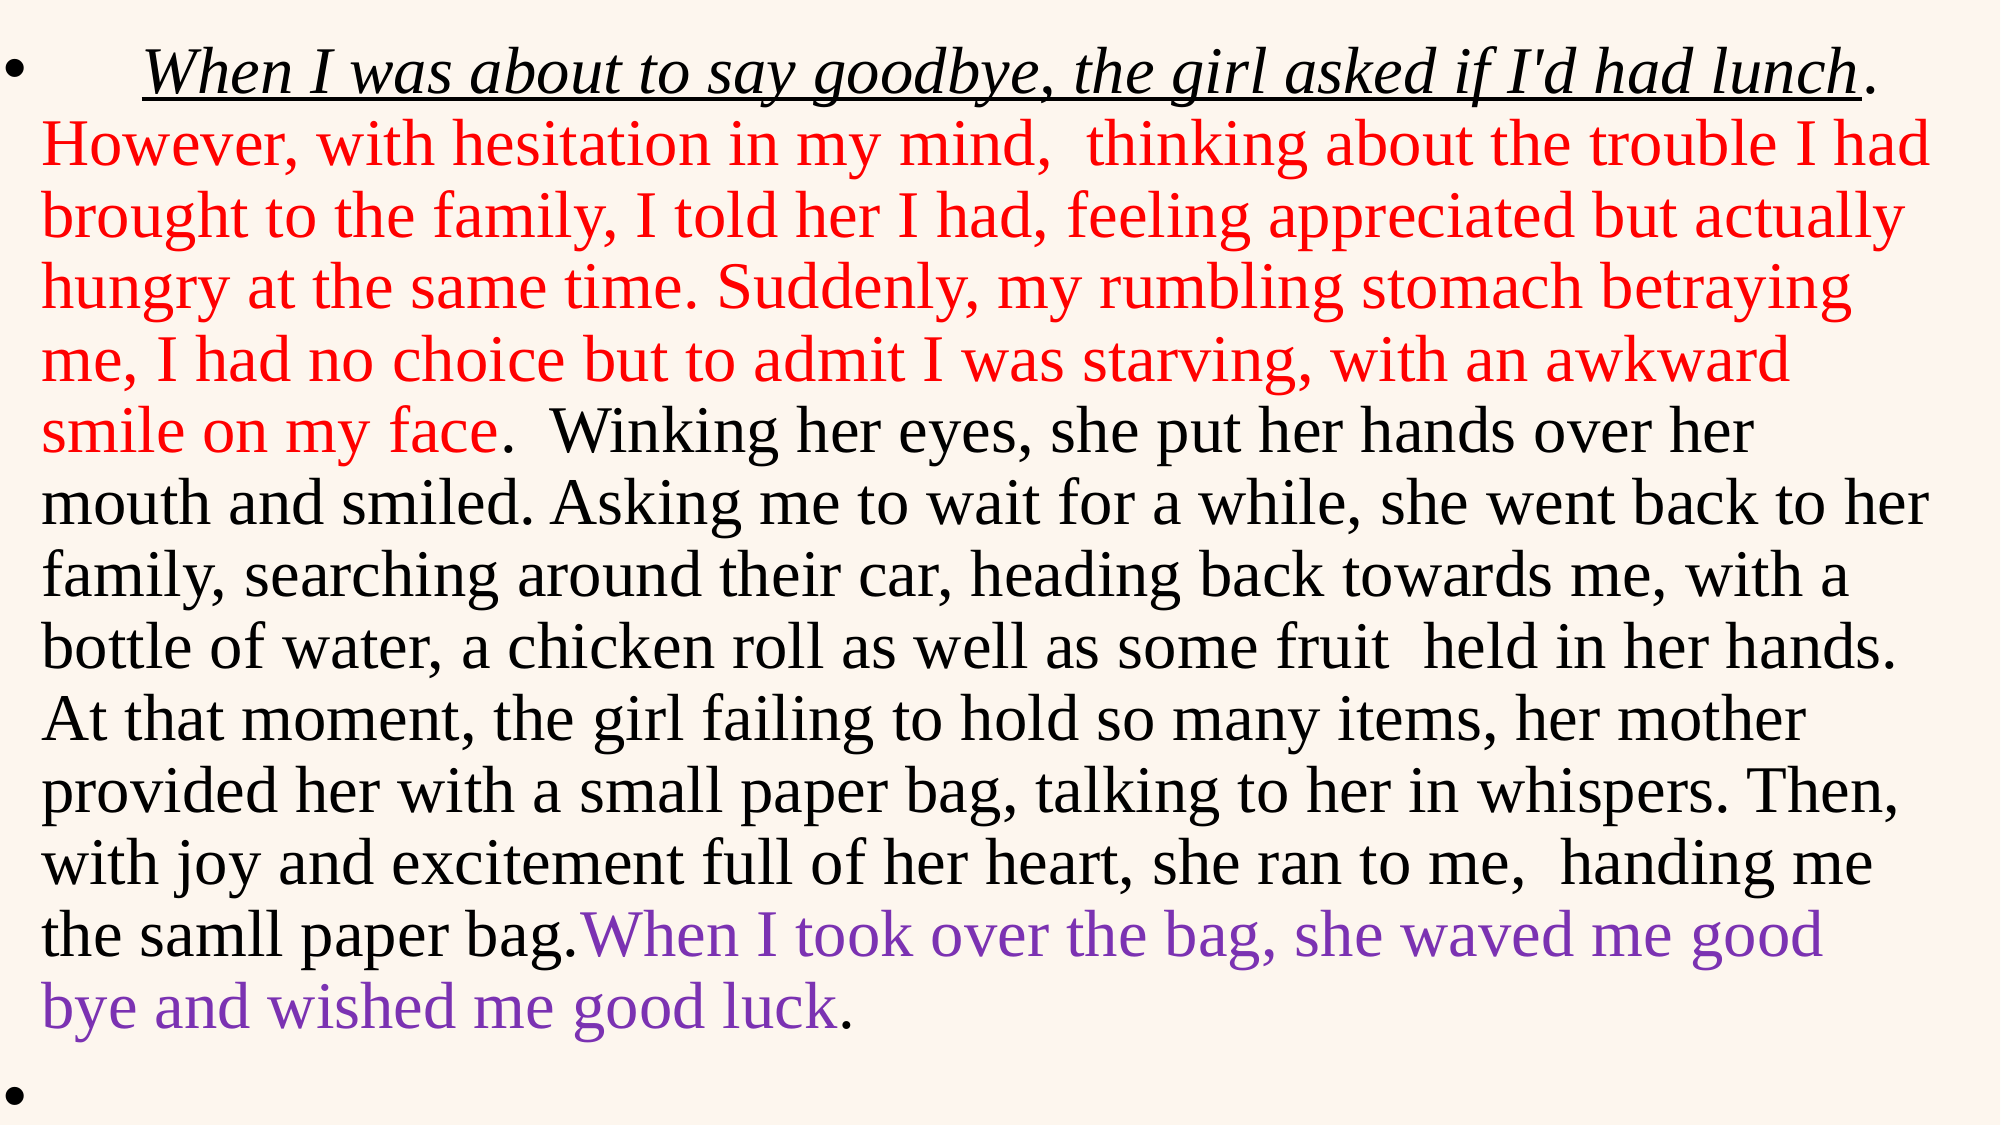

When I was about to say goodbye, the girl asked if I'd had lunch. However, with hesitation in my mind,  thinking about the trouble I had brought to the family, I told her I had, feeling appreciated but actually hungry at the same time. Suddenly, my rumbling stomach betraying me, I had no choice but to admit I was starving, with an awkward smile on my face.  Winking her eyes, she put her hands over her mouth and smiled. Asking me to wait for a while, she went back to her family, searching around their car, heading back towards me, with a bottle of water, a chicken roll as well as some fruit  held in her hands. At that moment, the girl failing to hold so many items, her mother provided her with a small paper bag, talking to her in whispers. Then, with joy and excitement full of her heart, she ran to me,  handing me the samll paper bag.When I took over the bag, she waved me good bye and wished me good luck.